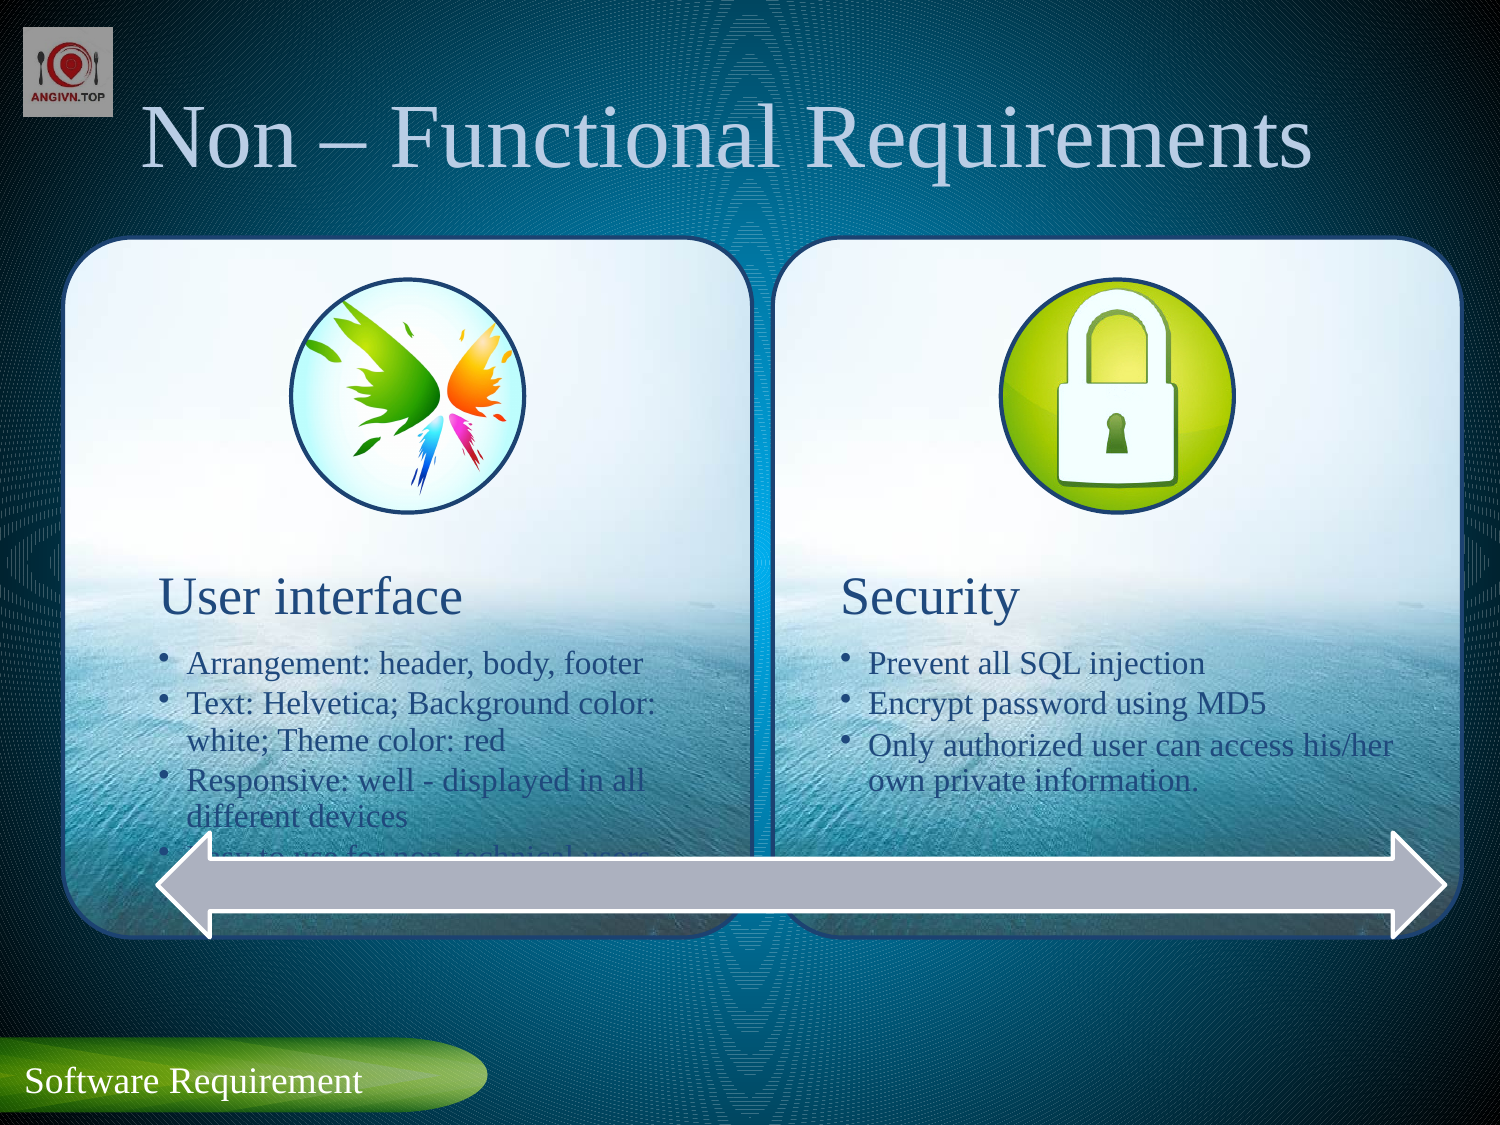

# Non – Functional Requirements
User interface
Arrangement: header, body, footer
Text: Helvetica; Background color: white; Theme color: red
Responsive: well - displayed in all different devices
Easy to use for non-technical users
Security
Prevent all SQL injection
Encrypt password using MD5
Only authorized user can access his/her own private information.
Software Requirement